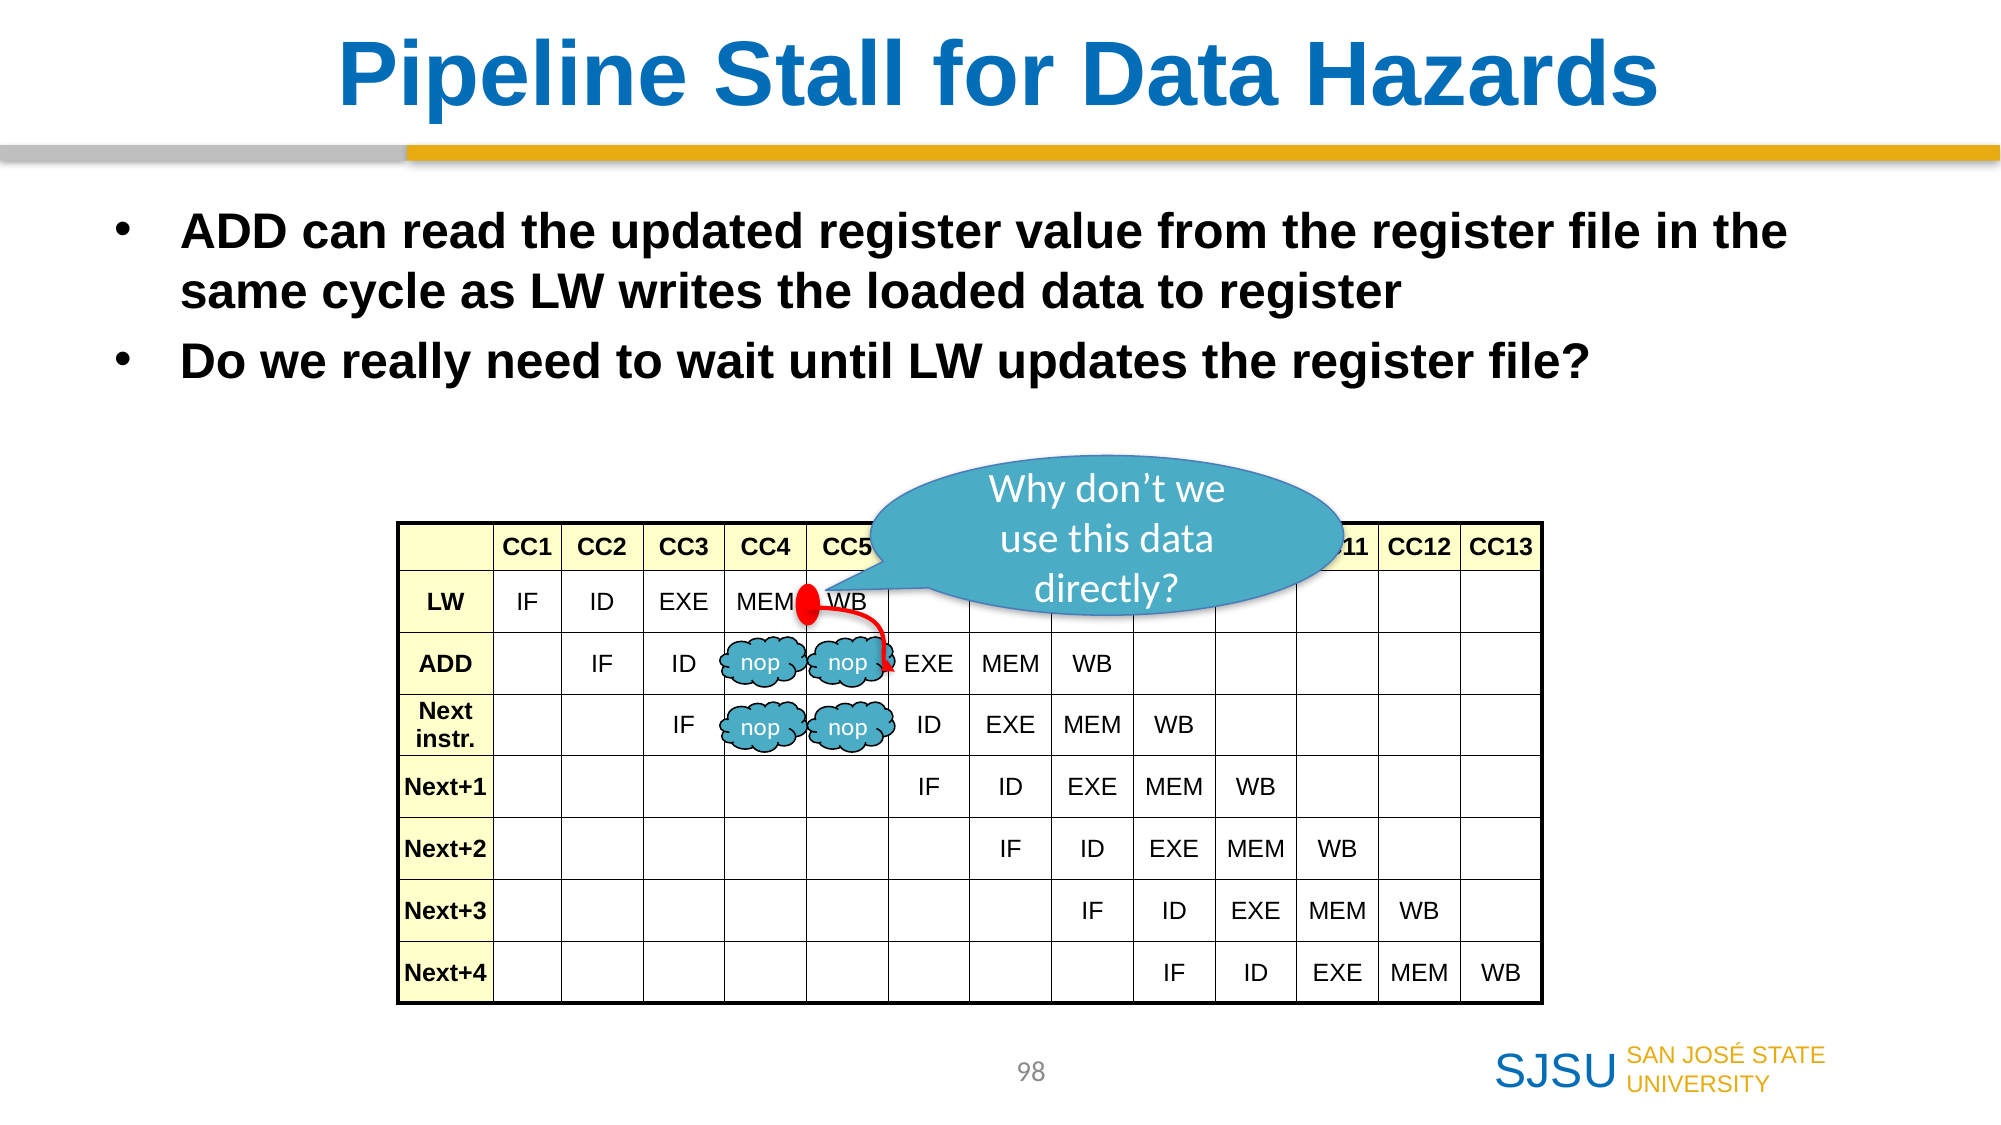

# Pipeline Stall for Data Hazards
ADD can read the updated register value from the register file in the same cycle as LW writes the loaded data to register
Do we really need to wait until LW updates the register file?
Why don’t we use this data directly?
|  | CC1 | CC2 | CC3 | CC4 | CC5 | CC6 | CC7 | CC8 | CC9 | CC10 | CC11 | CC12 | CC13 |
| --- | --- | --- | --- | --- | --- | --- | --- | --- | --- | --- | --- | --- | --- |
| LW | IF | ID | EXE | MEM | WB |  |  |  |  |  |  |  |  |
| ADD |  | IF | ID |  |  | EXE | MEM | WB |  |  |  |  |  |
| Next instr. |  |  | IF |  |  | ID | EXE | MEM | WB |  |  |  |  |
| Next+1 |  |  |  |  |  | IF | ID | EXE | MEM | WB |  |  |  |
| Next+2 |  |  |  |  |  |  | IF | ID | EXE | MEM | WB |  |  |
| Next+3 |  |  |  |  |  |  |  | IF | ID | EXE | MEM | WB |  |
| Next+4 |  |  |  |  |  |  |  |  | IF | ID | EXE | MEM | WB |

nop
nop
nop
nop
98